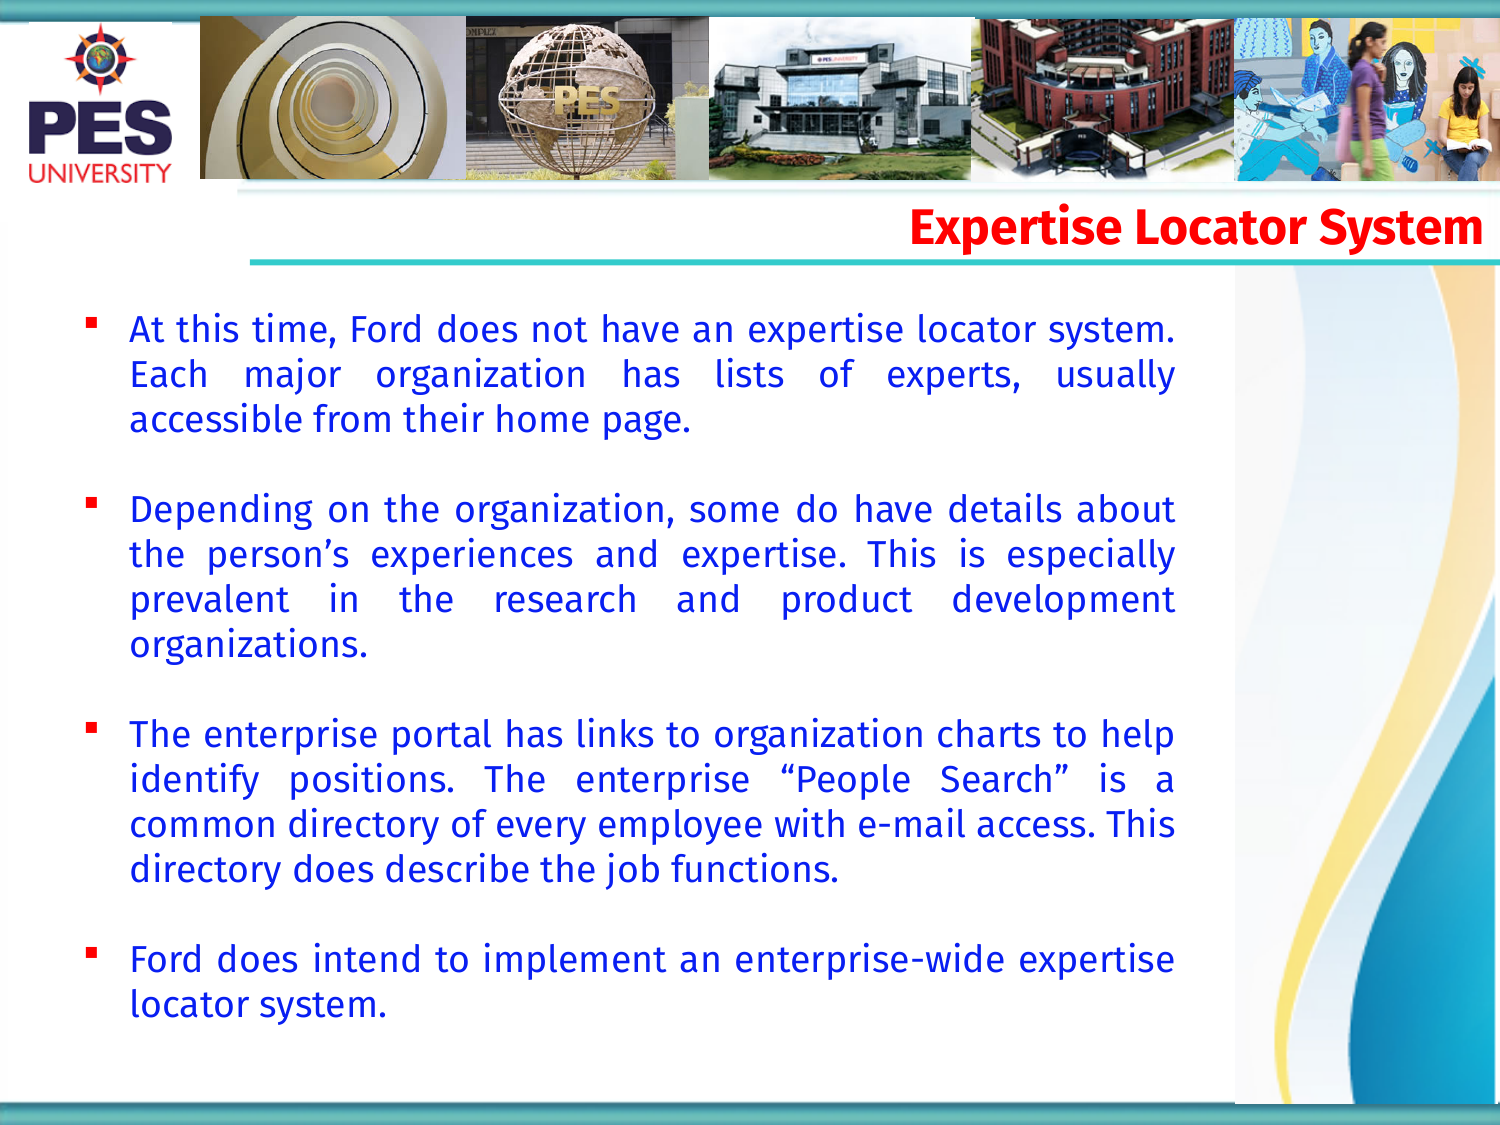

Expertise Locator System

At this time, Ford does not have an expertise locator system. Each major organization has lists of experts, usually accessible from their home page.

Depending on the organization, some do have details about the person’s experiences and expertise. This is especially prevalent in the research and product development organizations.

The enterprise portal has links to organization charts to help identify positions. The enterprise “People Search” is a common directory of every employee with e-mail access. This directory does describe the job functions.

Ford does intend to implement an enterprise-wide expertise locator system.